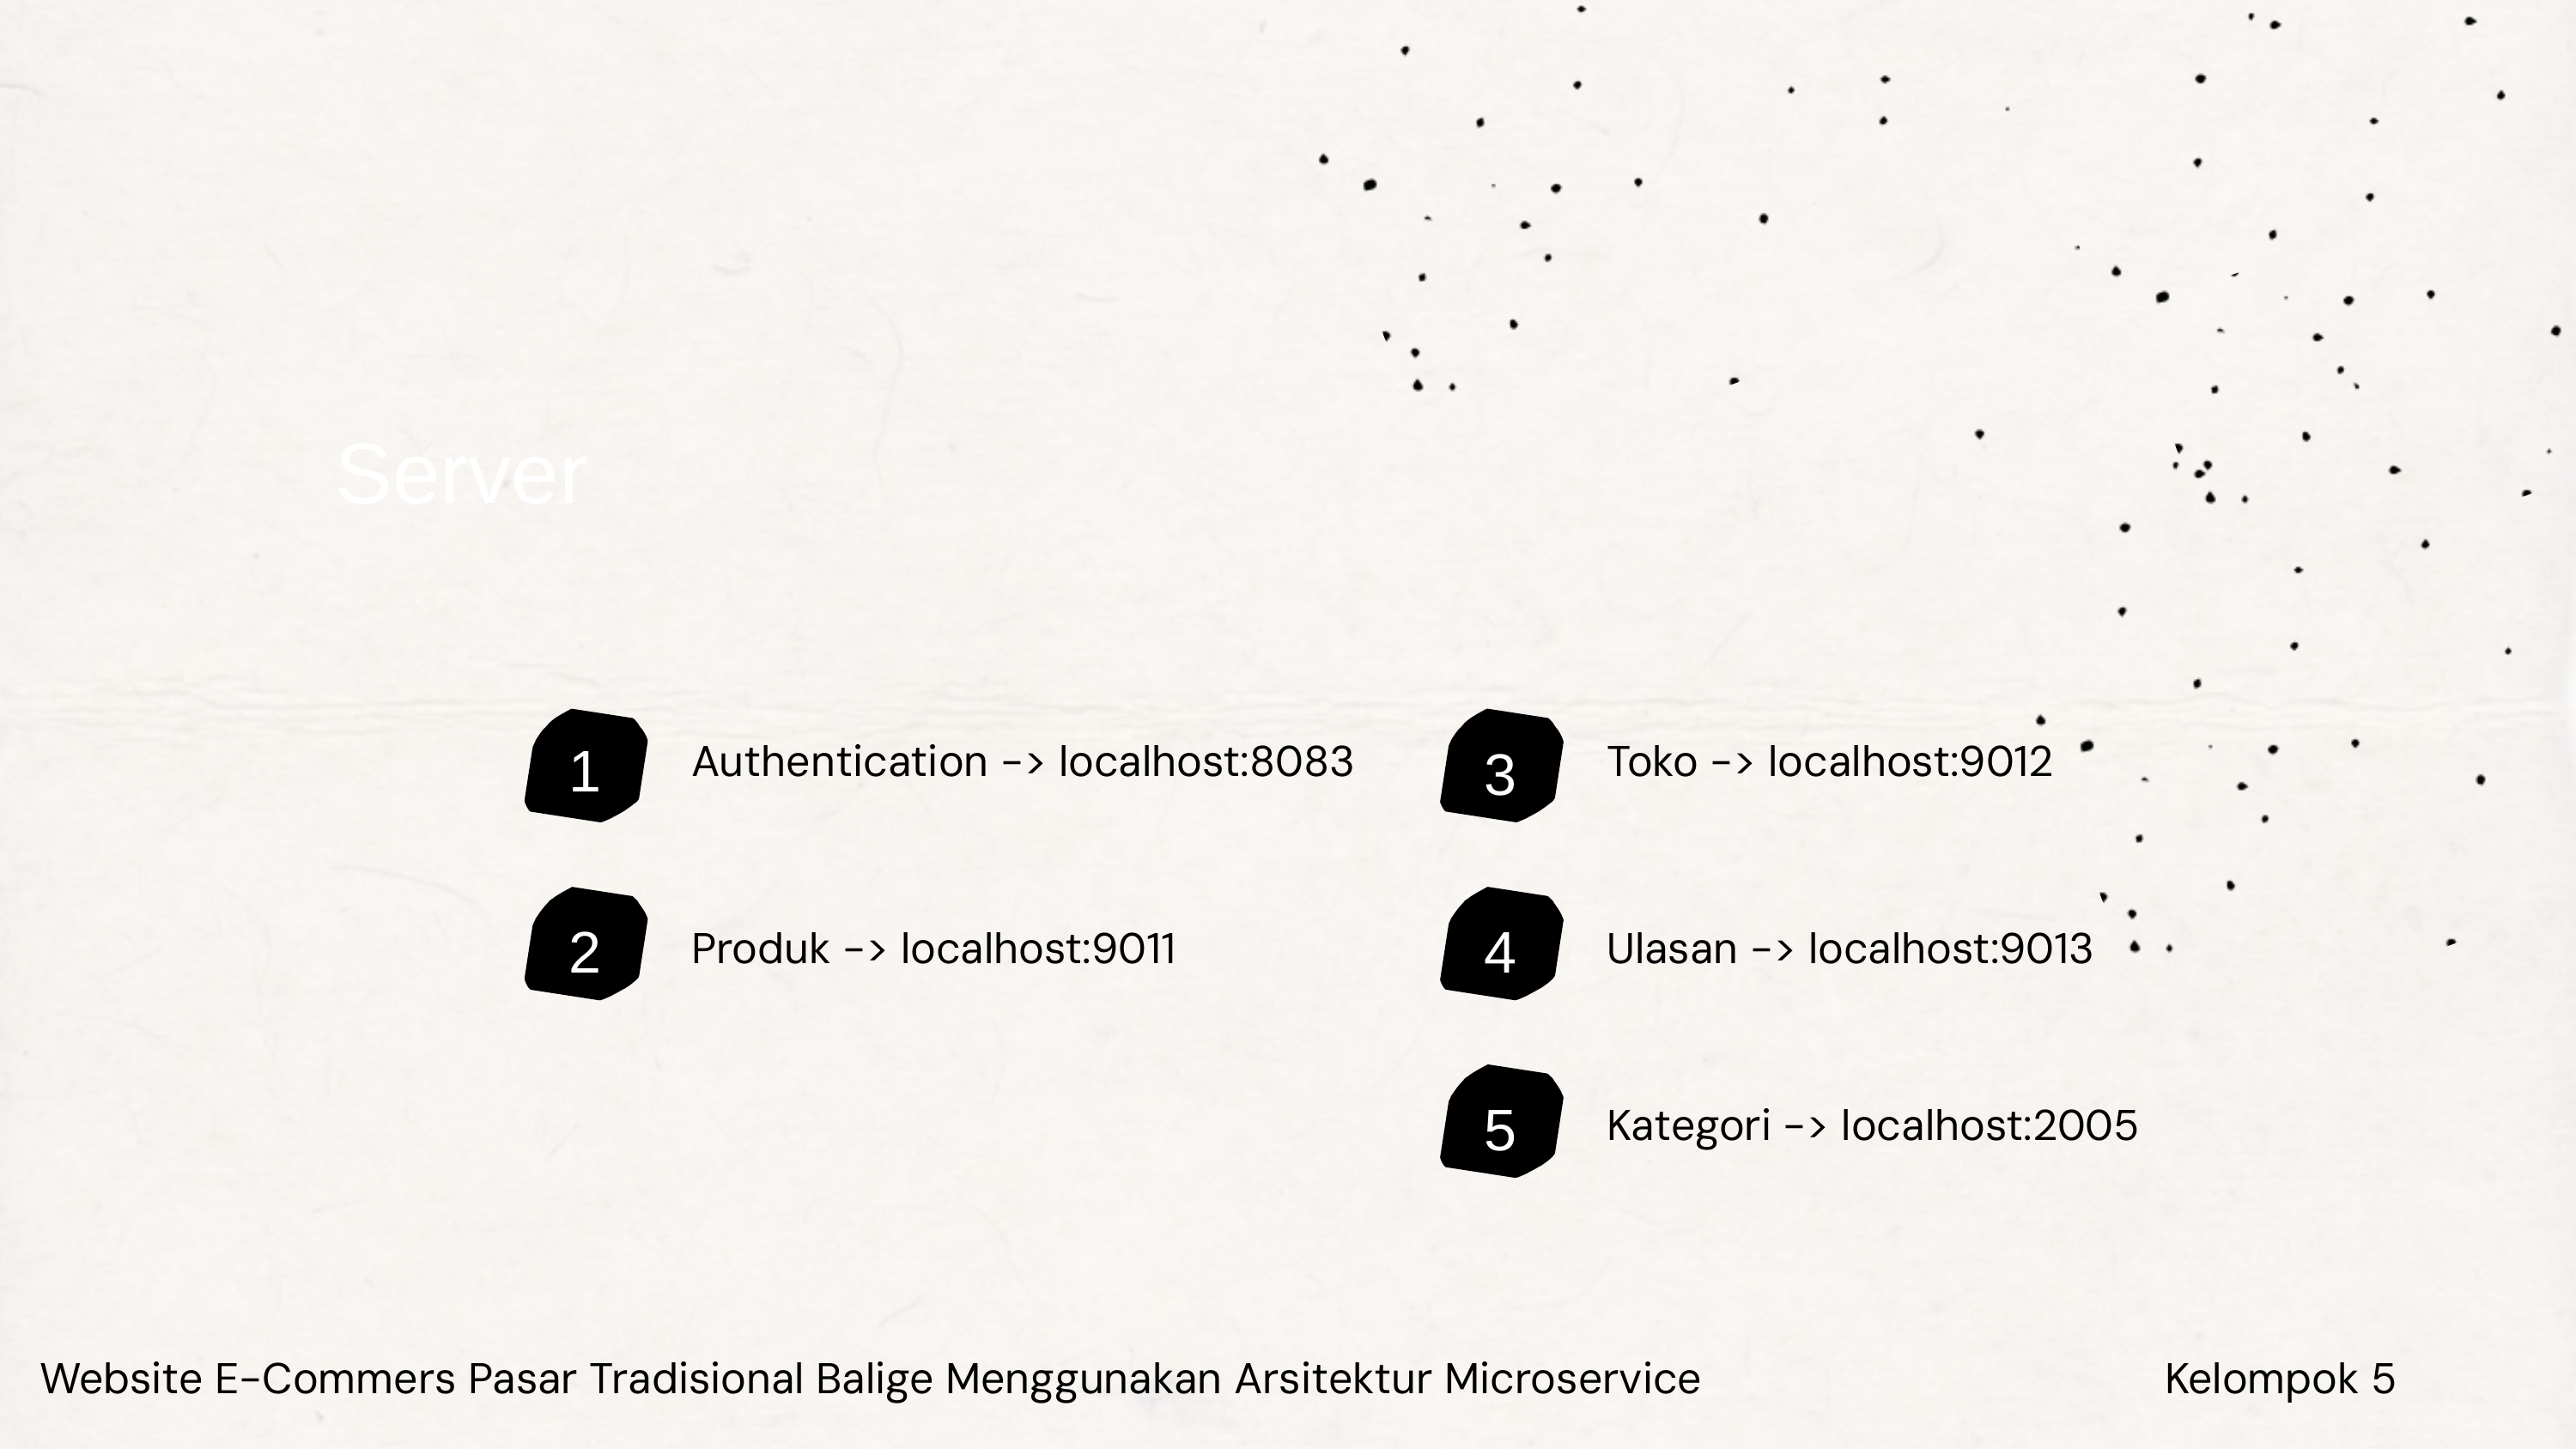

Server

3

1
Authentication -> localhost:8083
Toko -> localhost:9012

2

4
Produk -> localhost:9011
Ulasan -> localhost:9013

5
Kategori -> localhost:2005
Website E-Commers Pasar Tradisional Balige Menggunakan Arsitektur Microservice
Kelompok 5